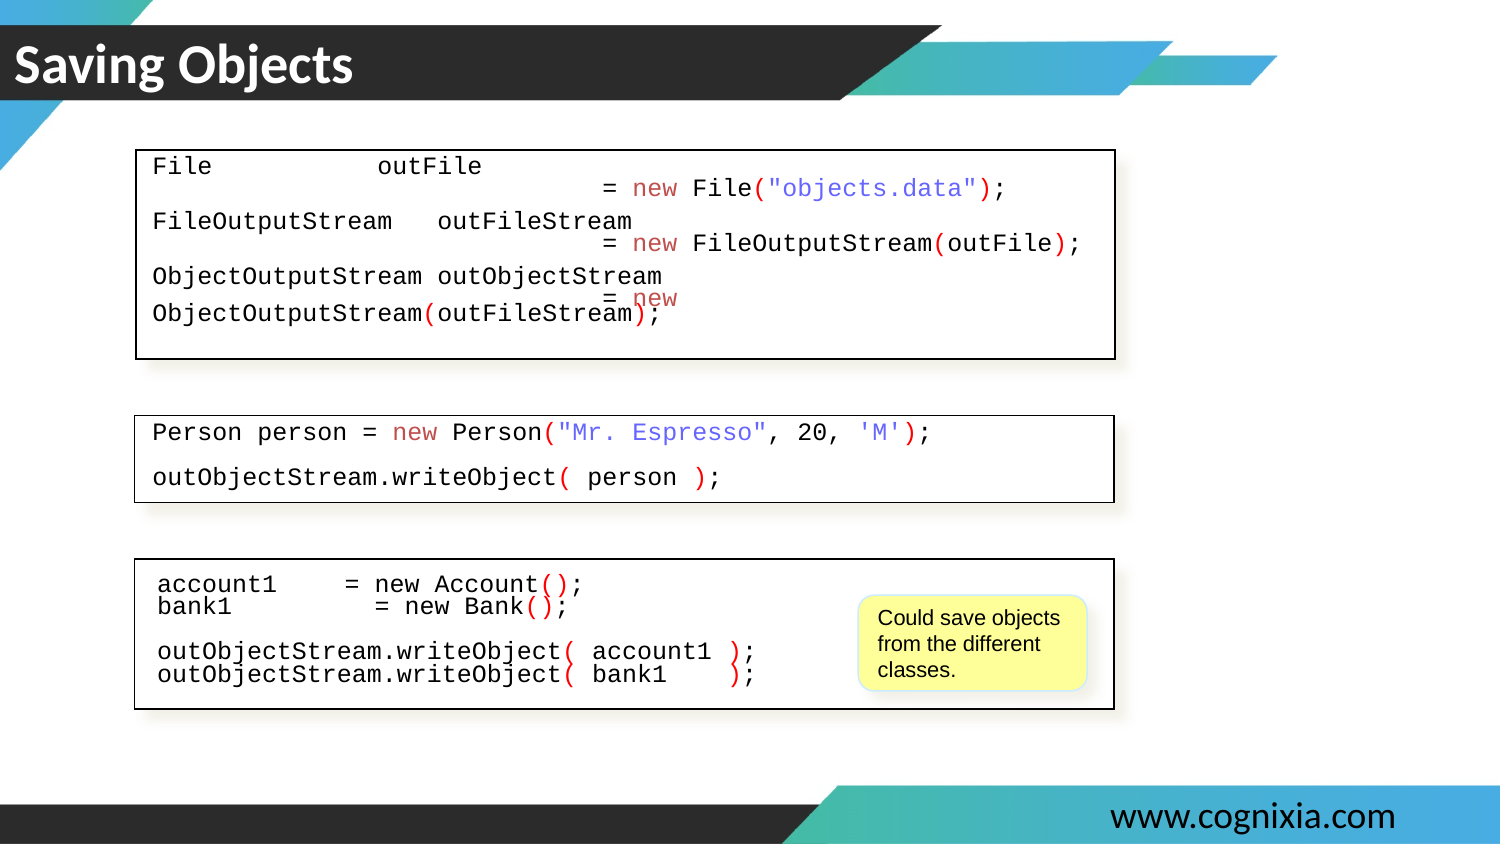

# Saving Objects

File					outFile
							= new File("objects.data");
FileOutputStream   outFileStream
							= new FileOutputStream(outFile);
ObjectOutputStream outObjectStream
							= new ObjectOutputStream(outFileStream);

Person person = new Person("Mr. Espresso", 20, 'M');

outObjectStream.writeObject( person );

account1		= new Account();
bank1			  = new Bank();

outObjectStream.writeObject( account1 );
outObjectStream.writeObject( bank1    );
Could save objects from the different classes.